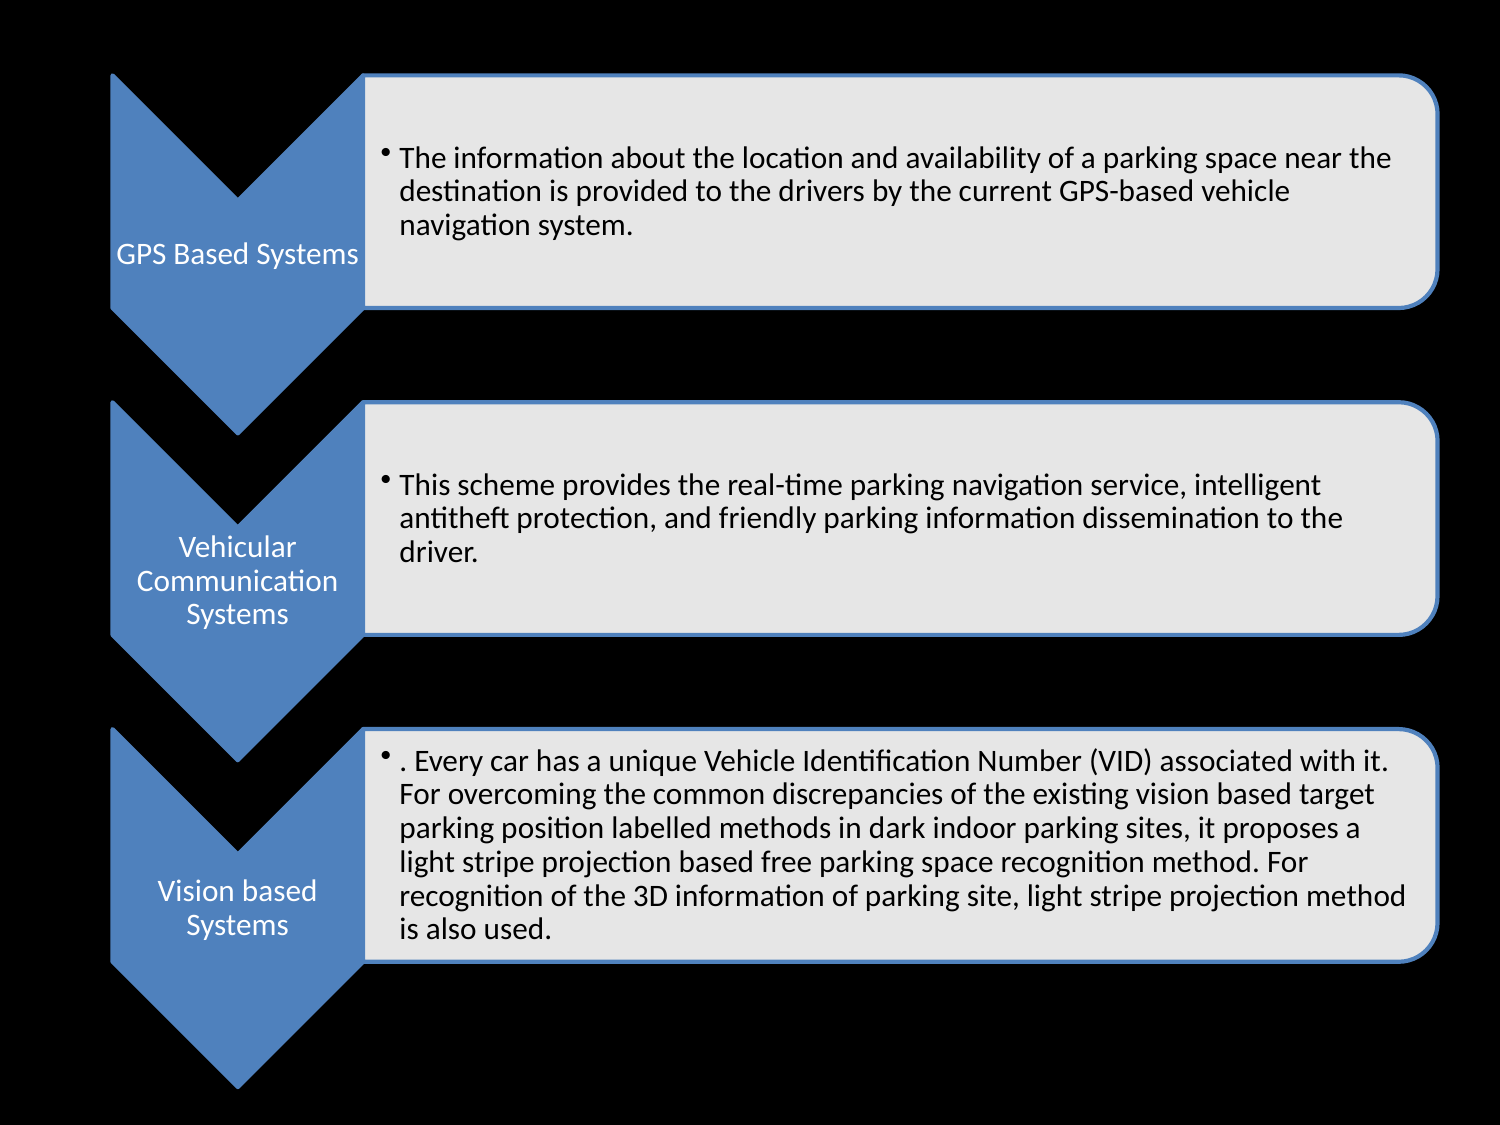

GPS Based Systems
The information about the location and availability of a parking space near the destination is provided to the drivers by the current GPS-based vehicle navigation system.
Vehicular Communication Systems
This scheme provides the real-time parking navigation service, intelligent antitheft protection, and friendly parking information dissemination to the driver.
Vision based Systems
. Every car has a unique Vehicle Identification Number (VID) associated with it. For overcoming the common discrepancies of the existing vision based target parking position labelled methods in dark indoor parking sites, it proposes a light stripe projection based free parking space recognition method. For recognition of the 3D information of parking site, light stripe projection method is also used.